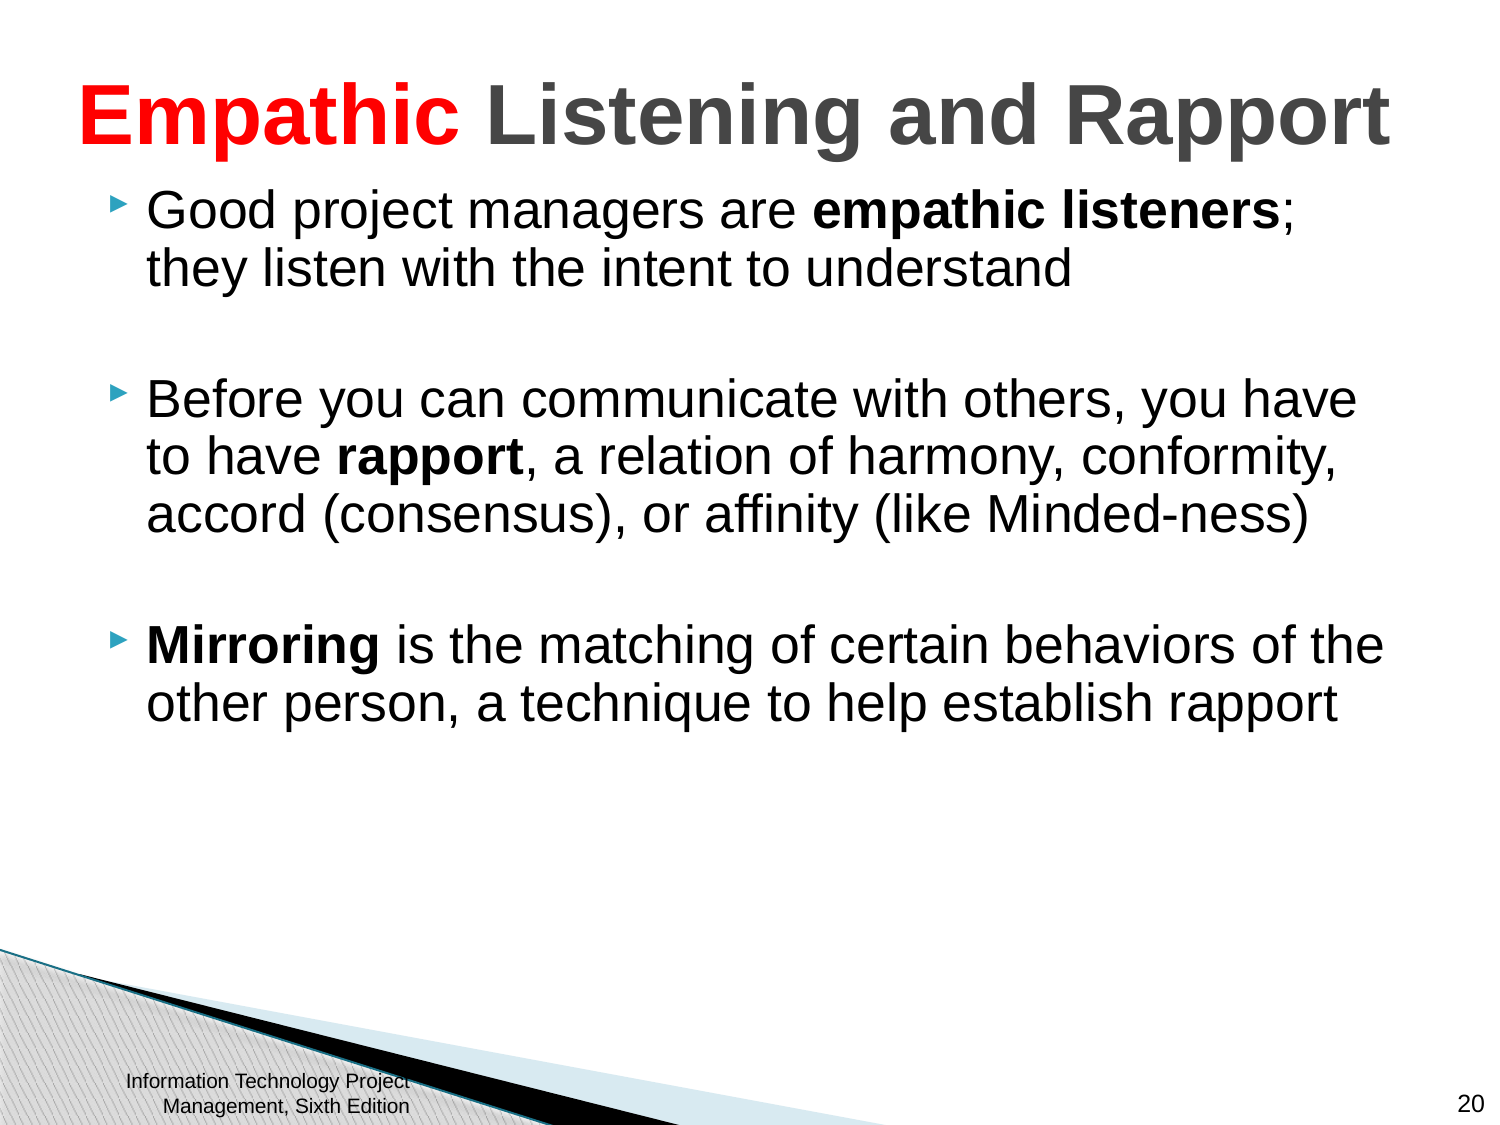

# Empathic Listening and Rapport
Good project managers are empathic listeners; they listen with the intent to understand

Before you can communicate with others, you have to have rapport, a relation of harmony, conformity, accord (consensus), or affinity (like Minded-ness)

Mirroring is the matching of certain behaviors of the other person, a technique to help establish rapport

Information Technology Project Management, Sixth Edition
20